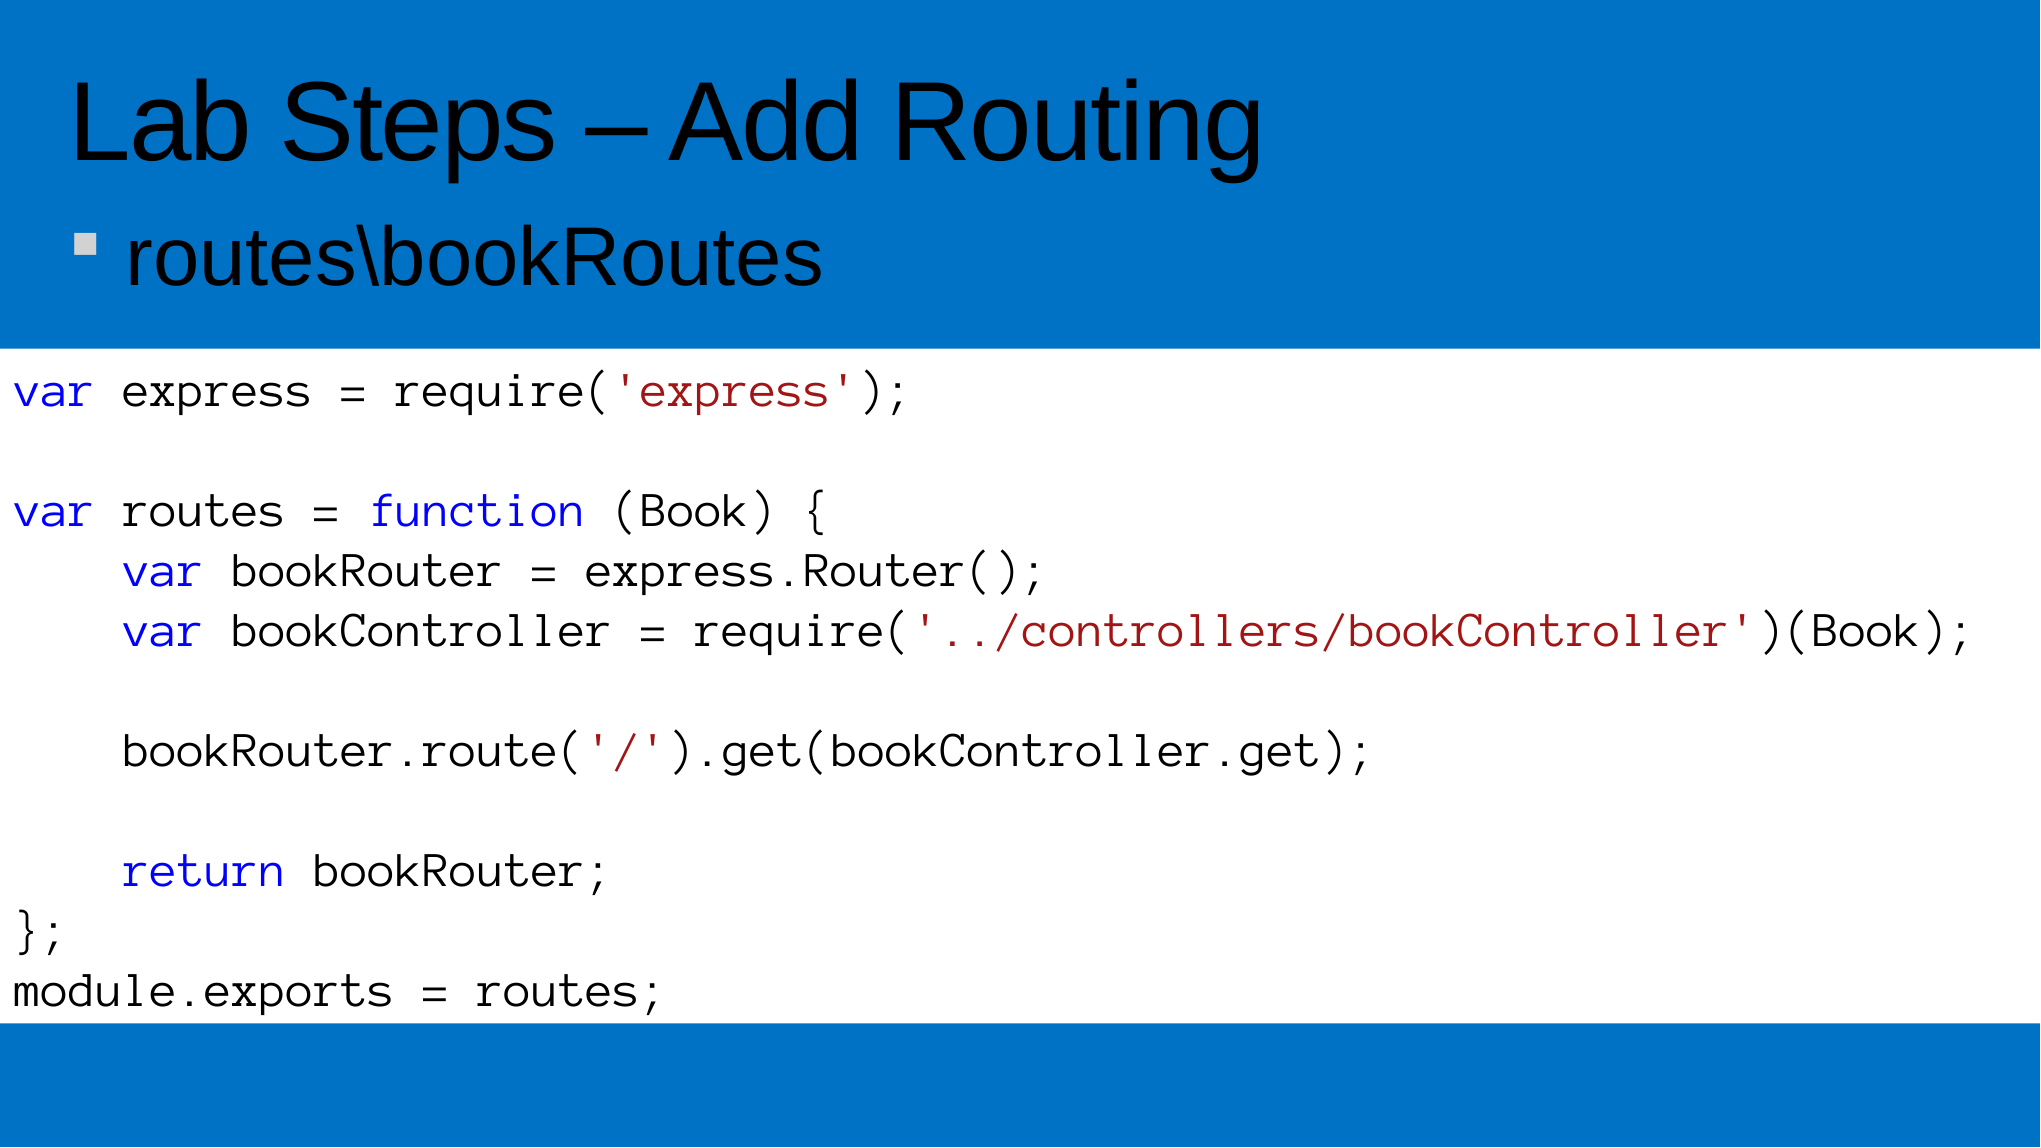

# Lab Steps – Add Routing
routes\bookRoutes
var express = require('express');

var routes = function (Book) {
    var bookRouter = express.Router();
    var bookController = require('../controllers/bookController')(Book);

    bookRouter.route('/').get(bookController.get);

    return bookRouter;
};
module.exports = routes;